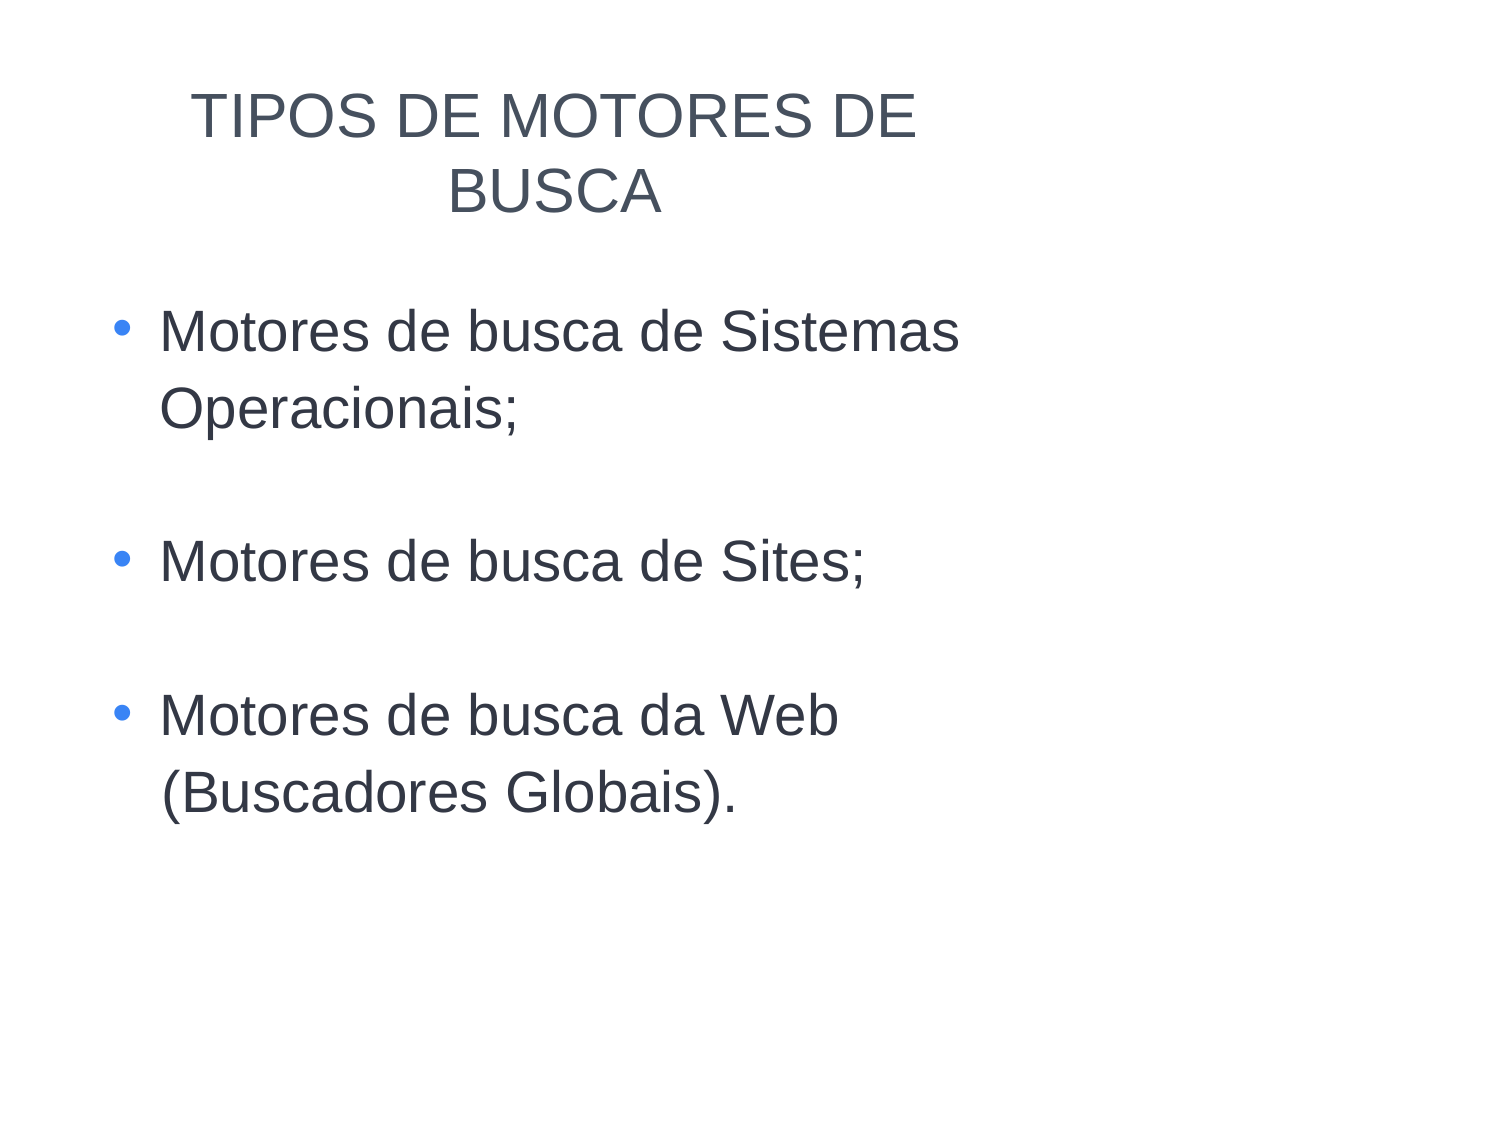

TIPOS DE MOTORES DE BUSCA
Motores de busca de Sistemas Operacionais;

Motores de busca de Sites;

Motores de busca da Web
   (Buscadores Globais).